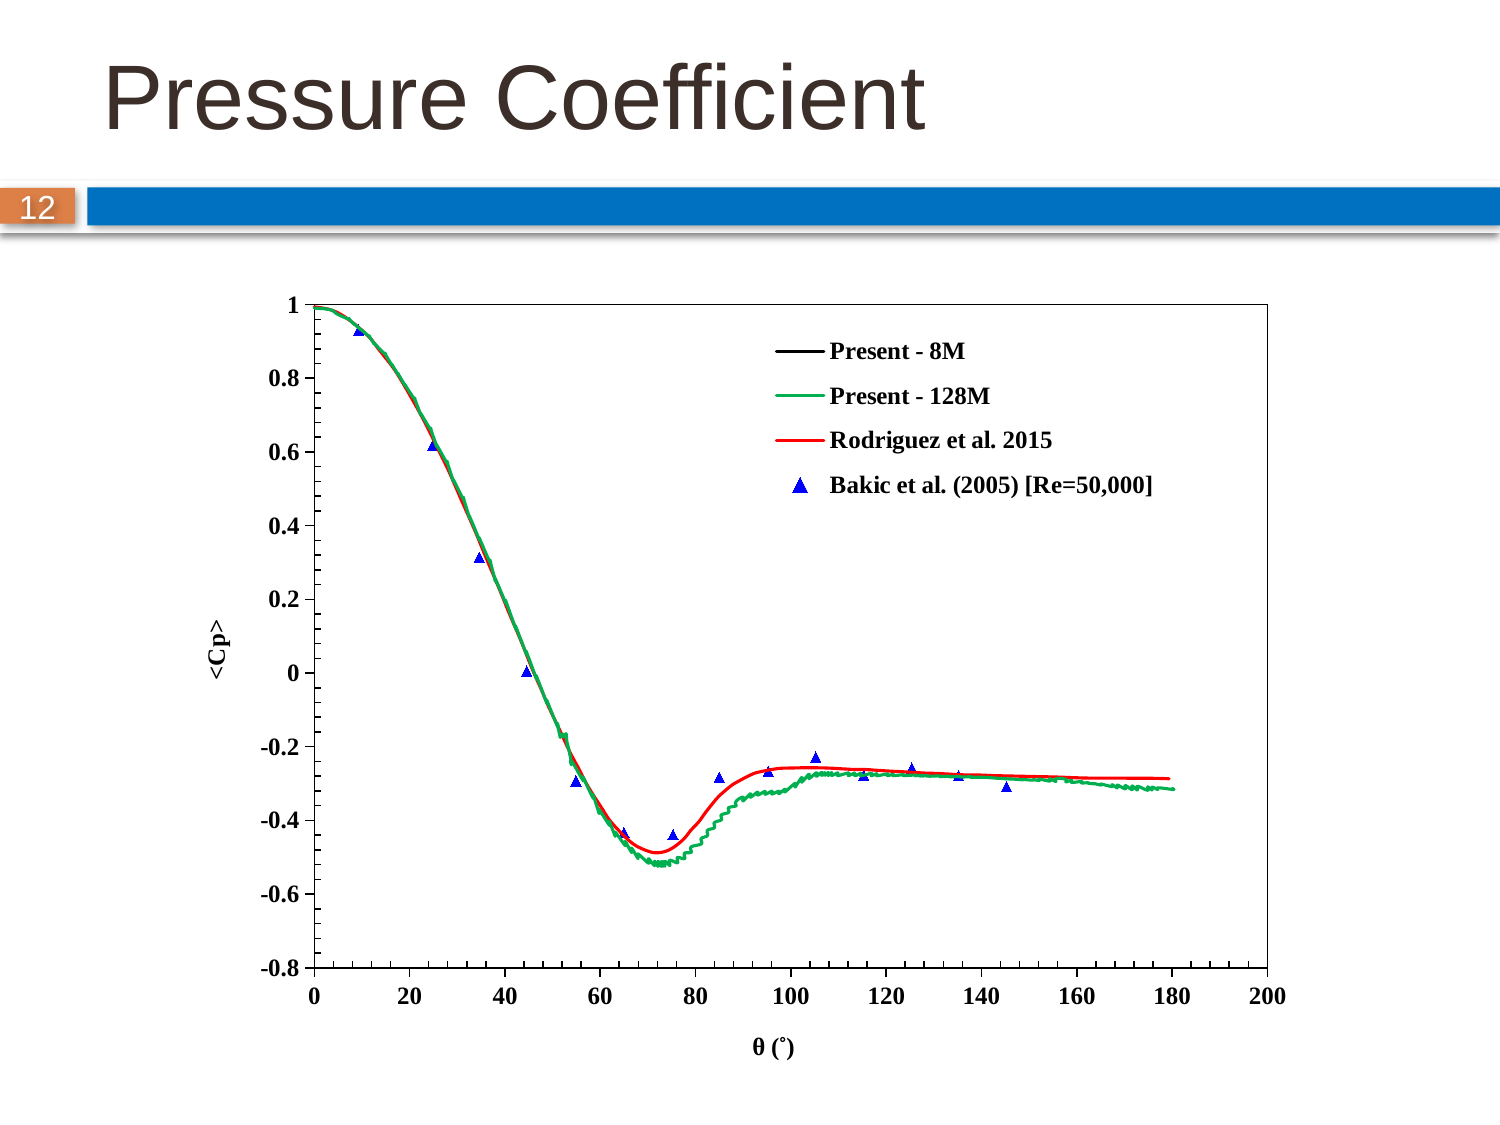

# Pressure Coefficient
12

### Chart

| Category |  |  | Rodriguez et al. 2015 | Bakic et al. (2005) [Re=50,000] |
|---|---|---|---|---|